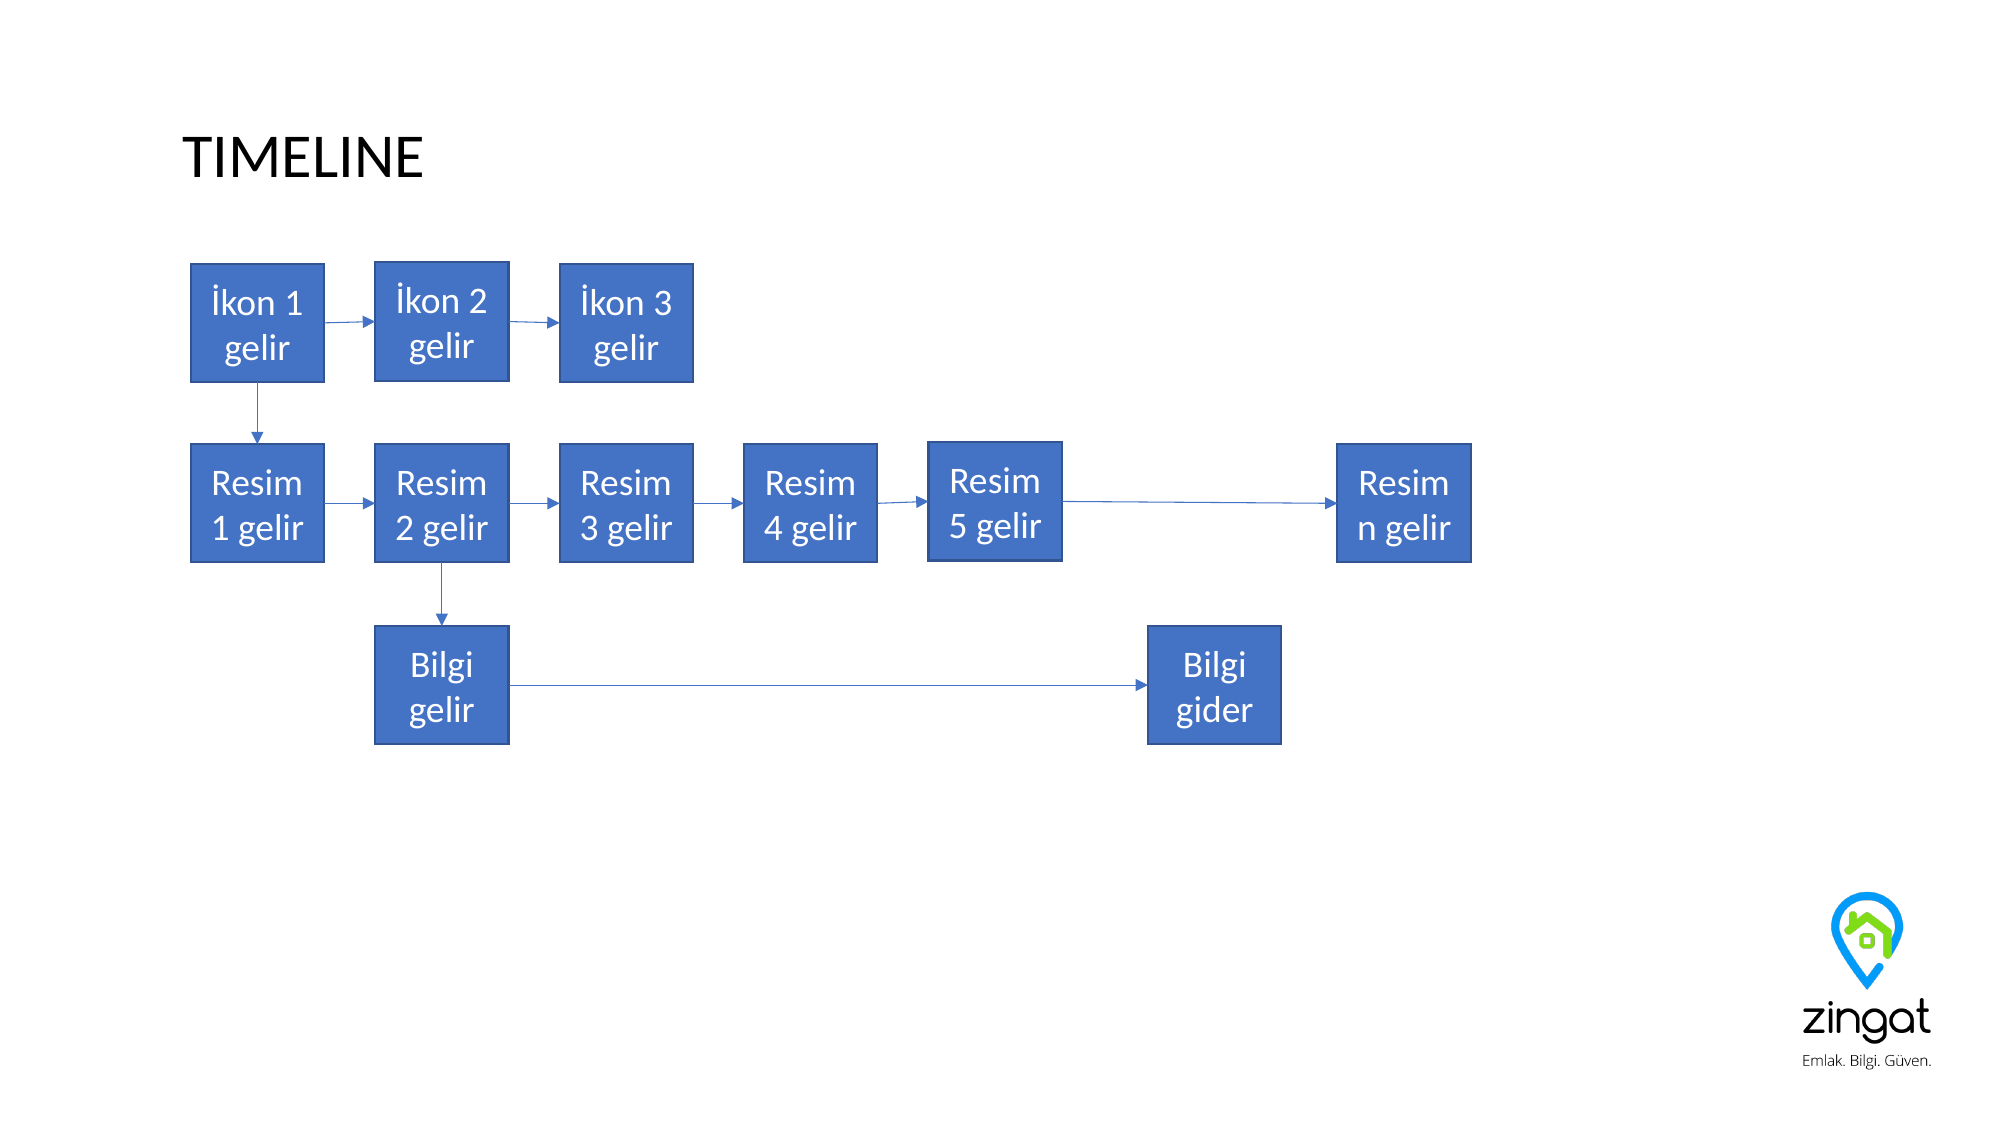

TIMELINE
İkon 2 gelir
İkon 1 gelir
İkon 3 gelir
Resim 5 gelir
Resim 4 gelir
Resim n gelir
Resim 2 gelir
Resim 3 gelir
Resim 1 gelir
Bilgi gelir
Bilgi gider